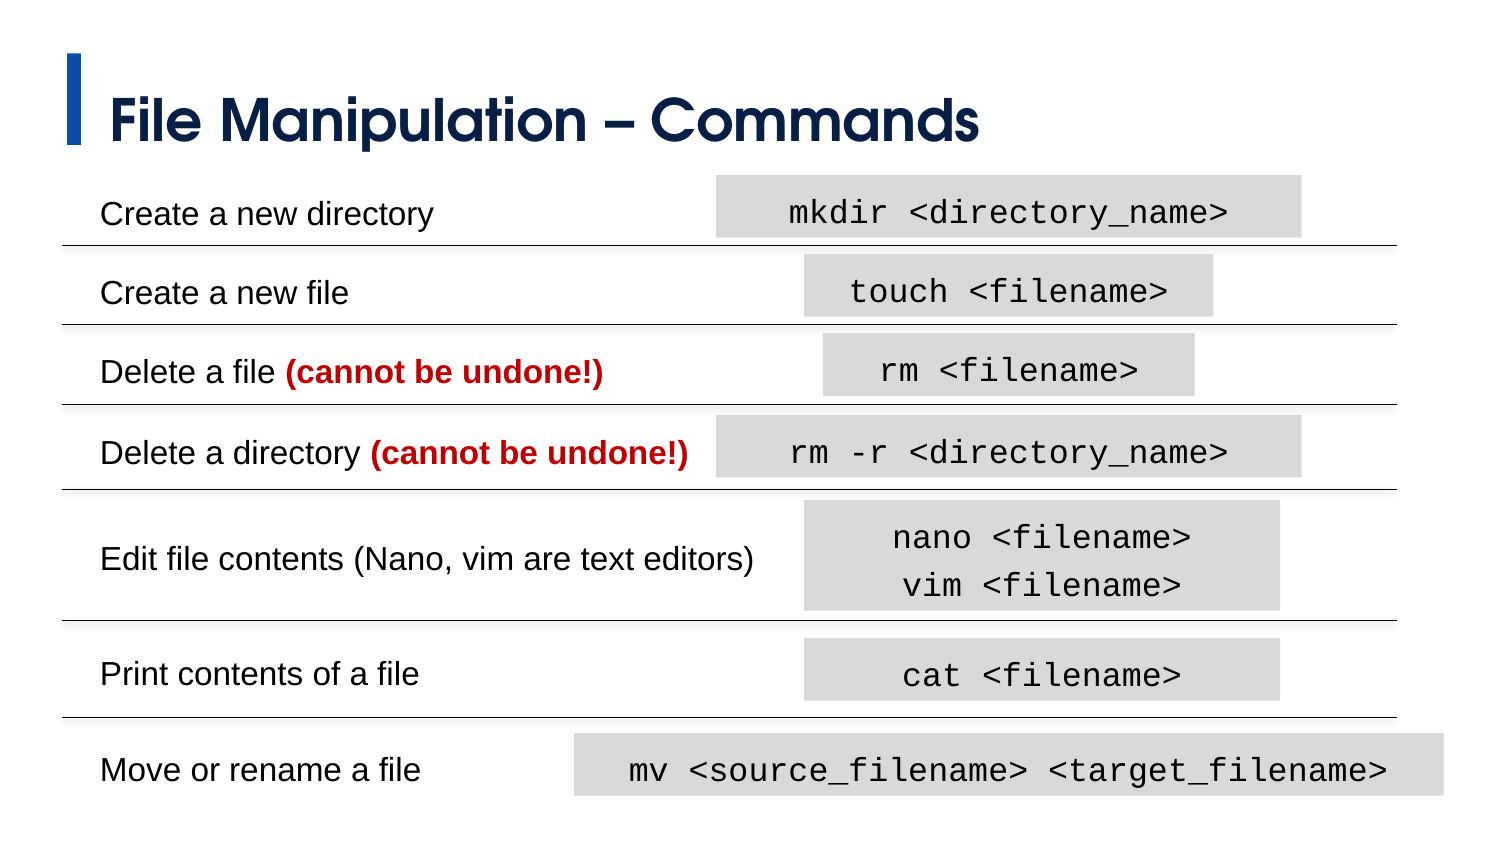

File Manipulation – Commands

mkdir <directory_name>
Create a new directory
touch <filename>
Create a new file
rm <filename>
Delete a file (cannot be undone!)
rm -r <directory_name>
Delete a directory (cannot be undone!)
nano <filename>
vim <filename>
Edit file contents (Nano, vim are text editors)
cat <filename>
Print contents of a file
mv <source_filename> <target_filename>
Move or rename a file